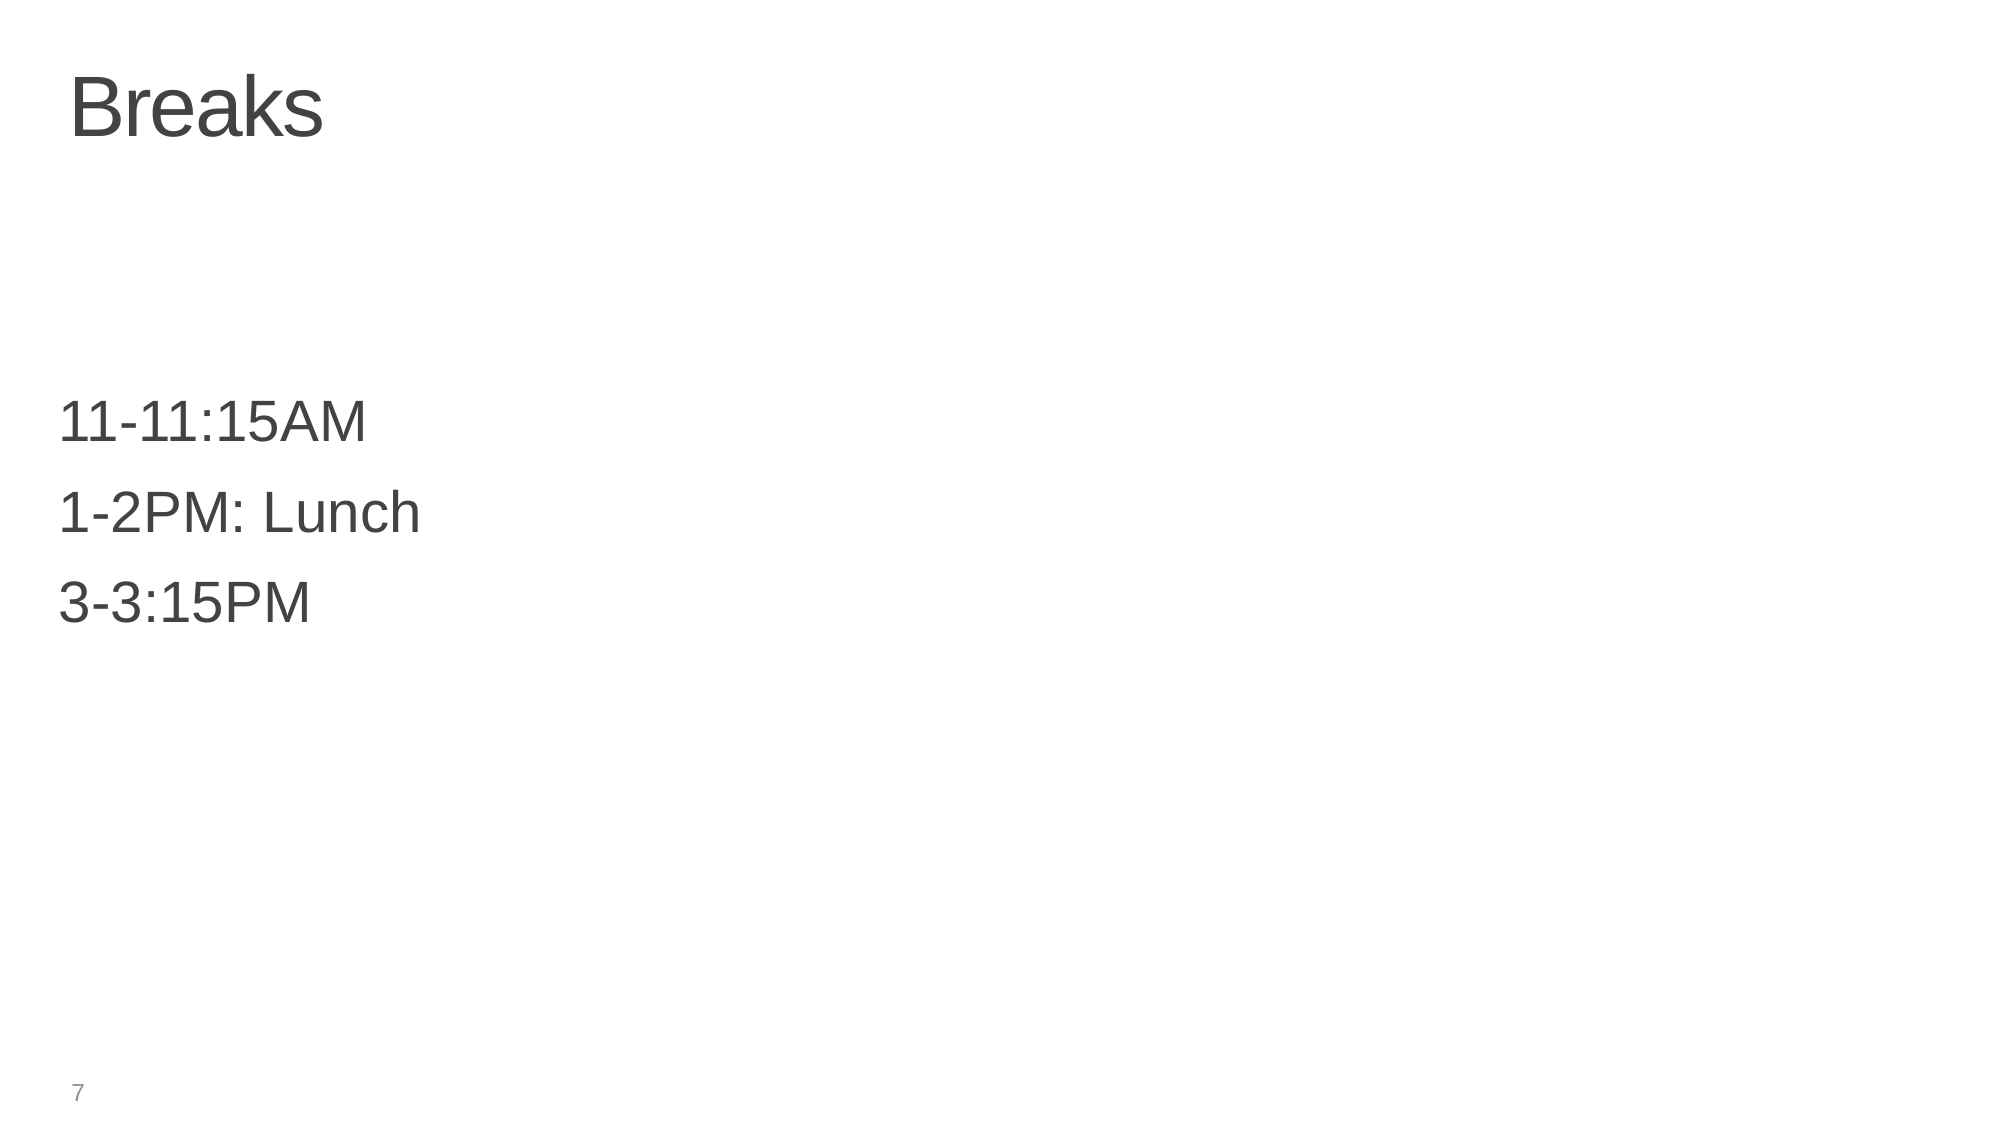

Agenda Slide Option #1
# Breaks

11-11:15AM
1-2PM: Lunch
3-3:15PM
7